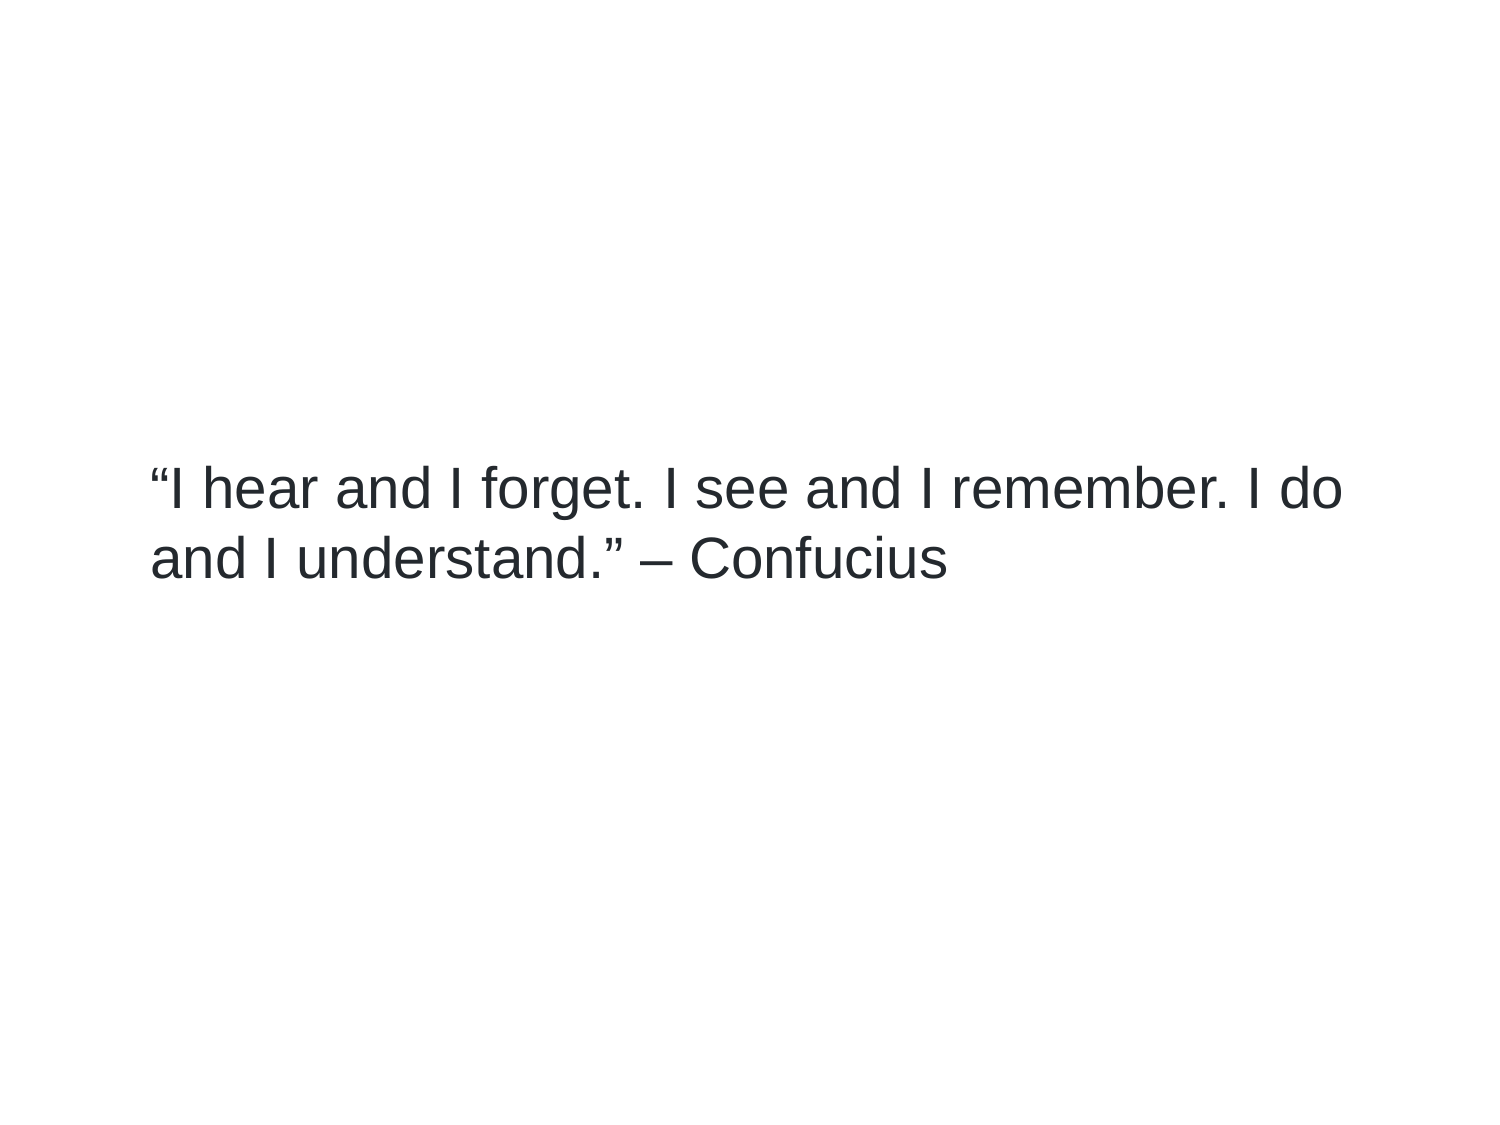

“I hear and I forget. I see and I remember. I do and I understand.” – Confucius